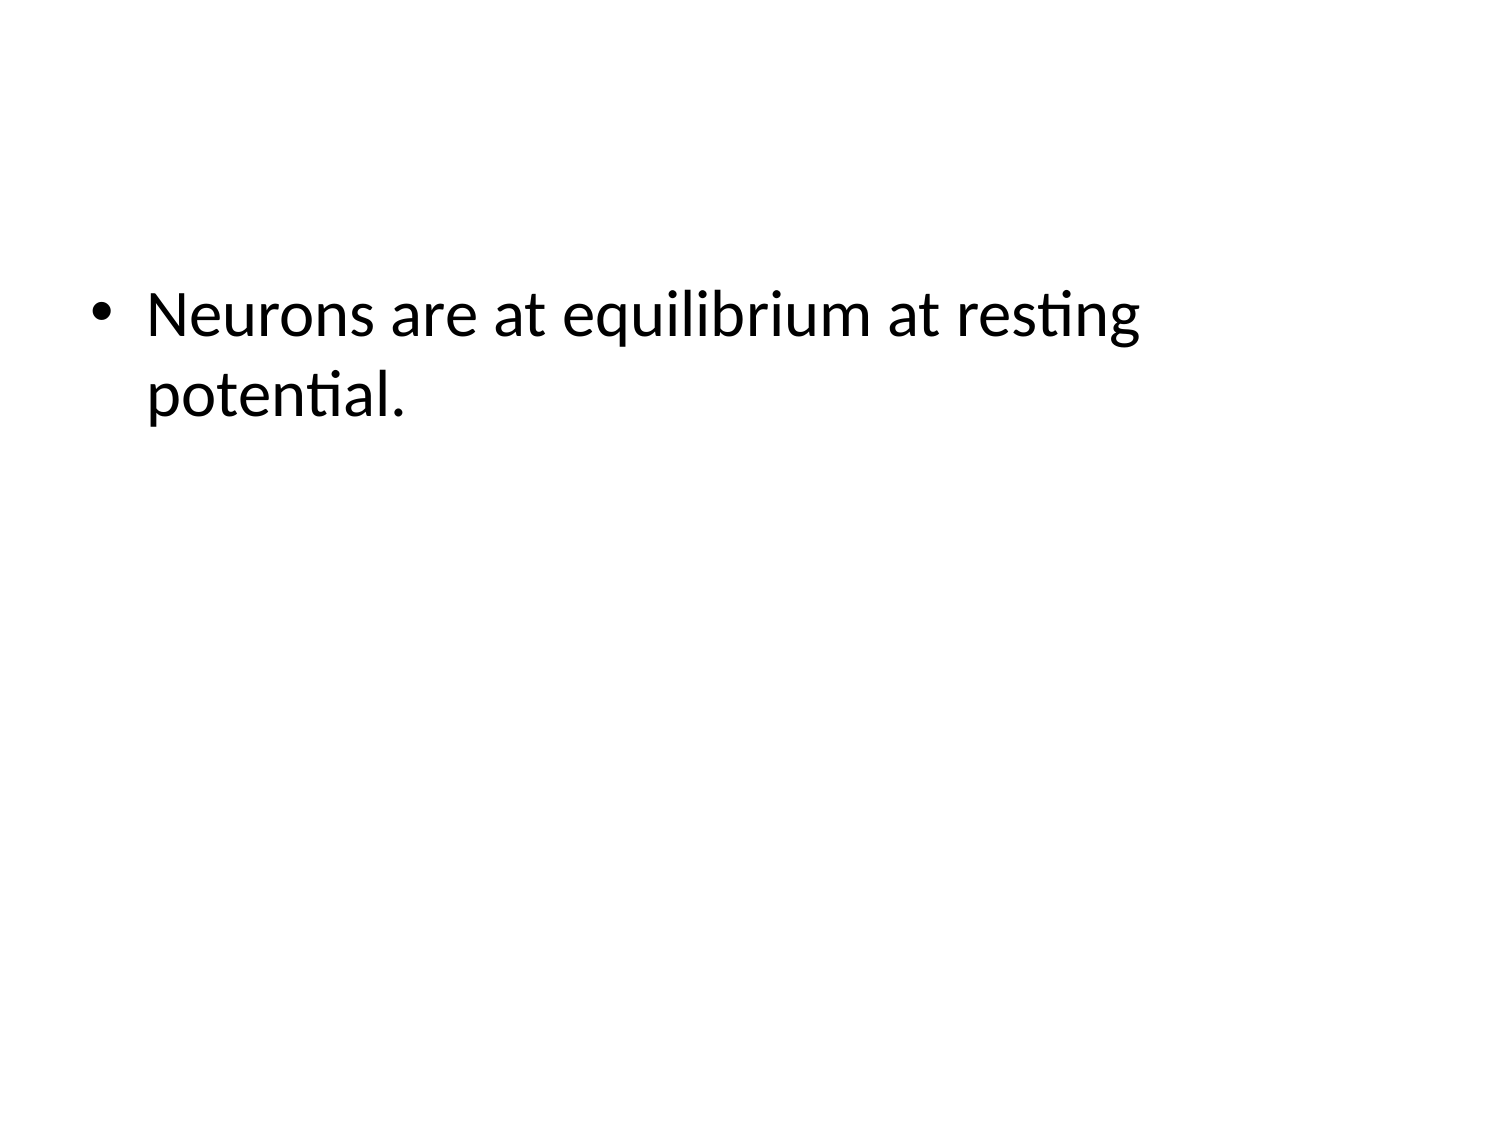

#
Neurons are at equilibrium at resting potential.